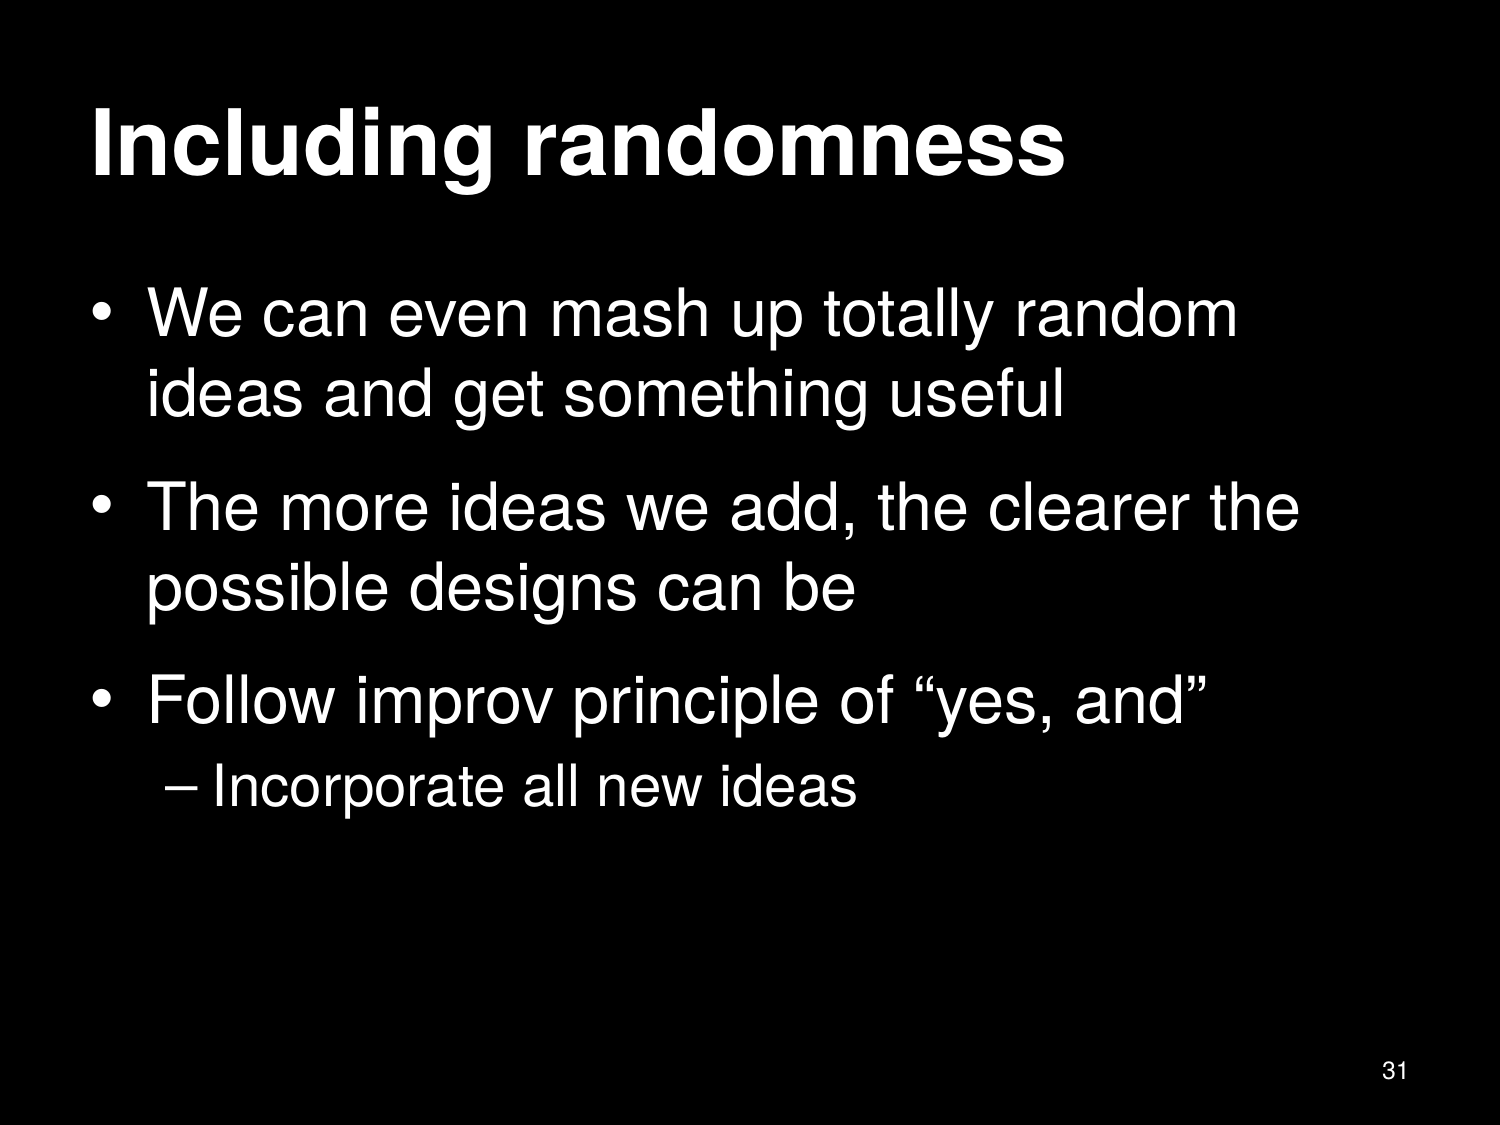

# Including randomness
We can even mash up totally random ideas and get something useful
The more ideas we add, the clearer the possible designs can be
Follow improv principle of “yes, and”
Incorporate all new ideas
31